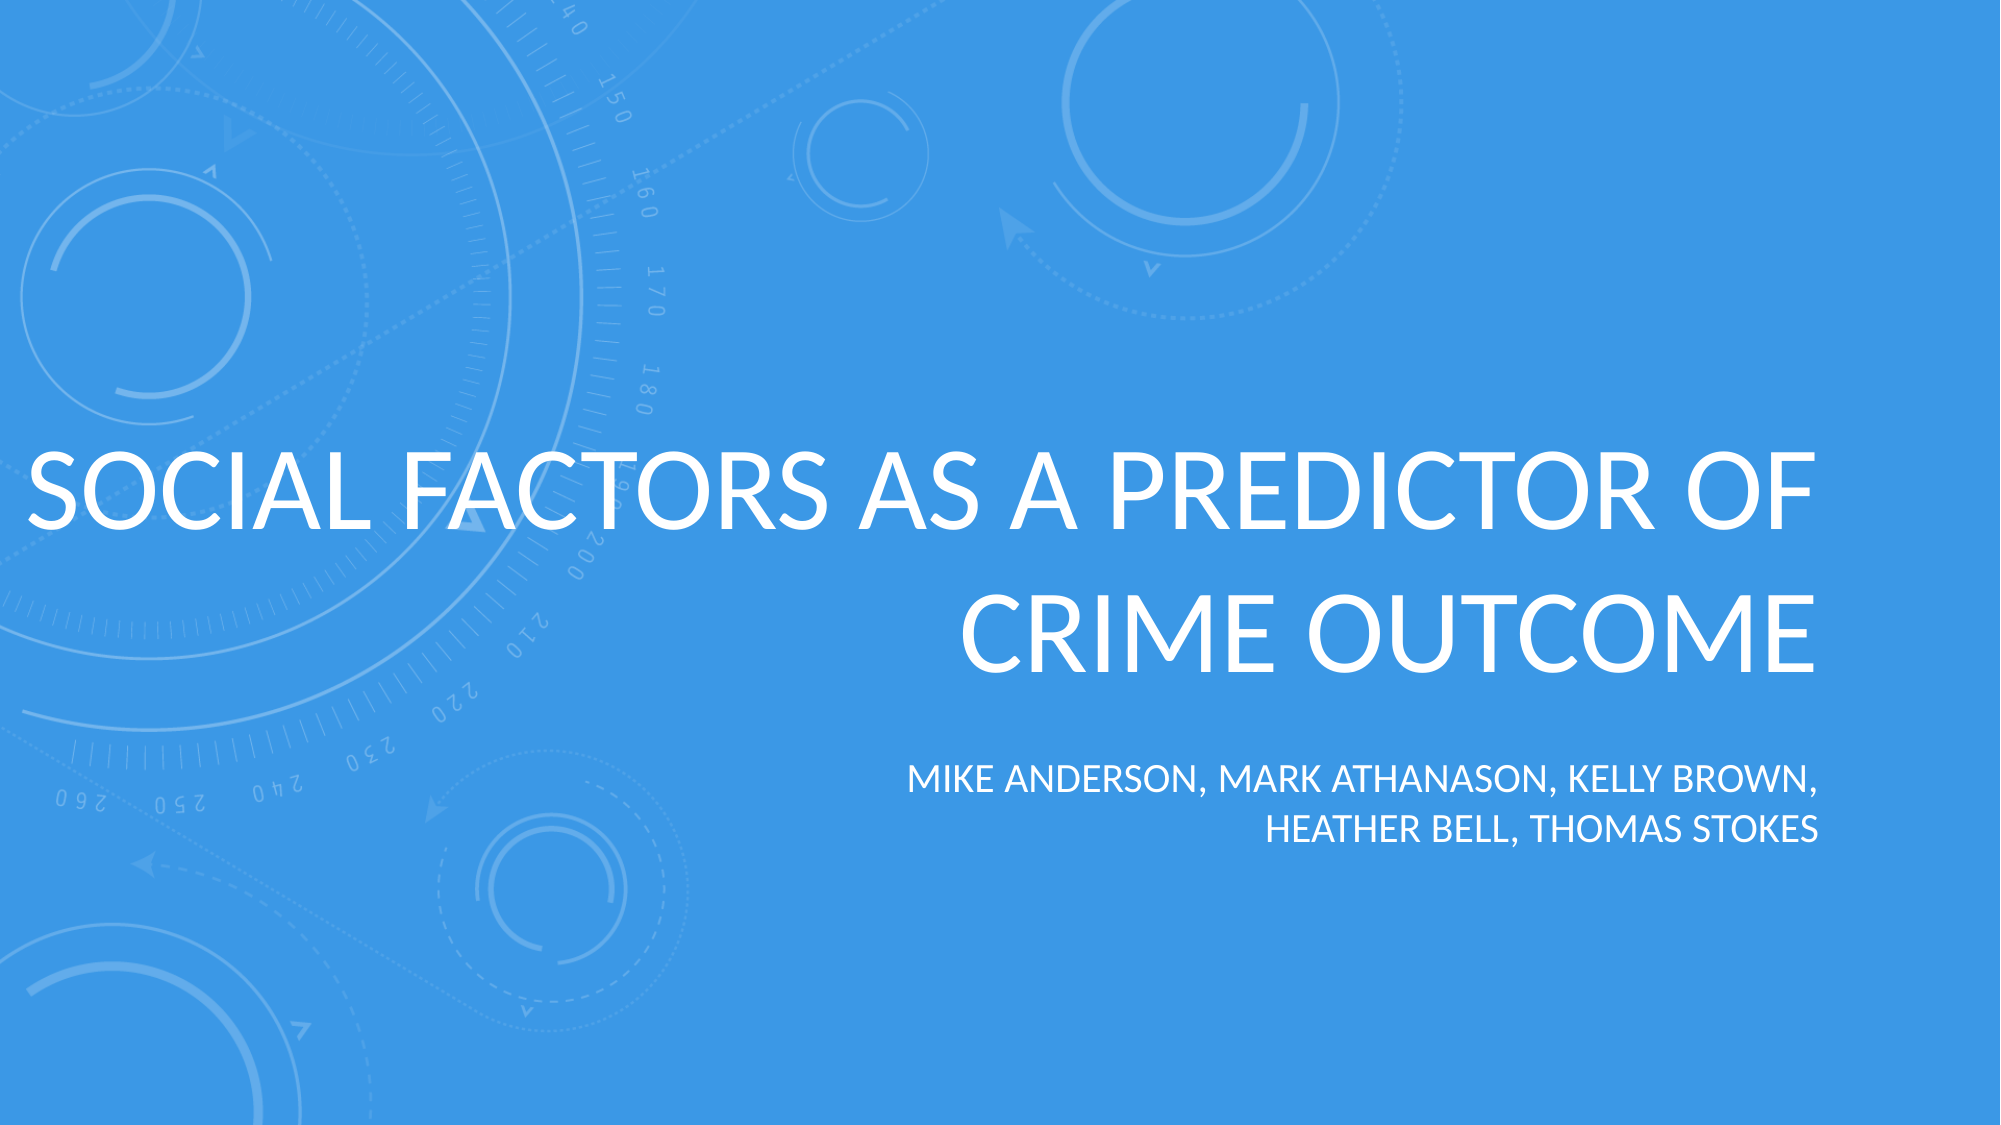

# Social factors as a predictor of crime outcome
Mike Anderson, mark Athanason, Kelly brown, heather bell, Thomas stokes